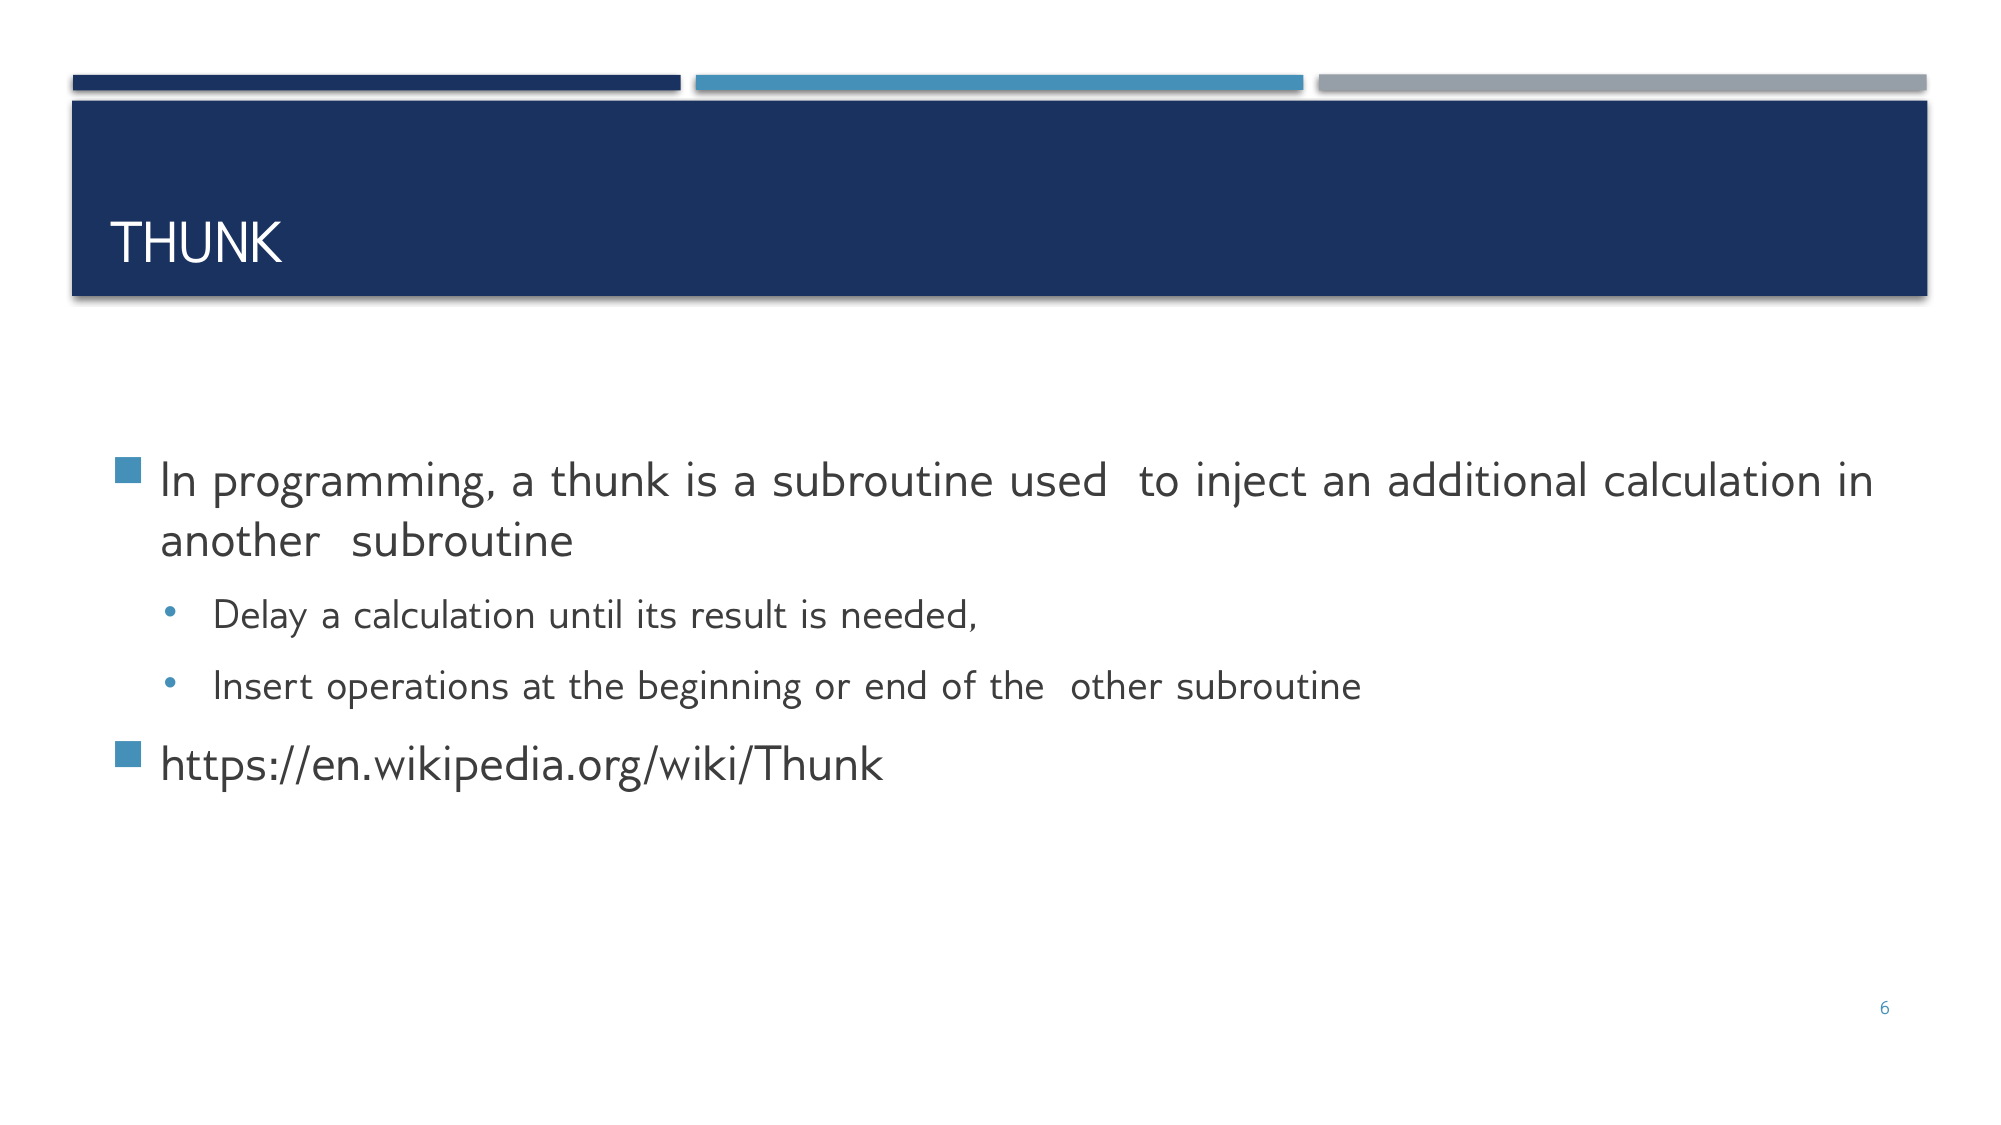

# Thunk
In programming, a thunk is a subroutine used  to inject an additional calculation in another  subroutine
Delay a calculation until its result is needed,
Insert operations at the beginning or end of the  other subroutine
https://en.wikipedia.org/wiki/Thunk

6